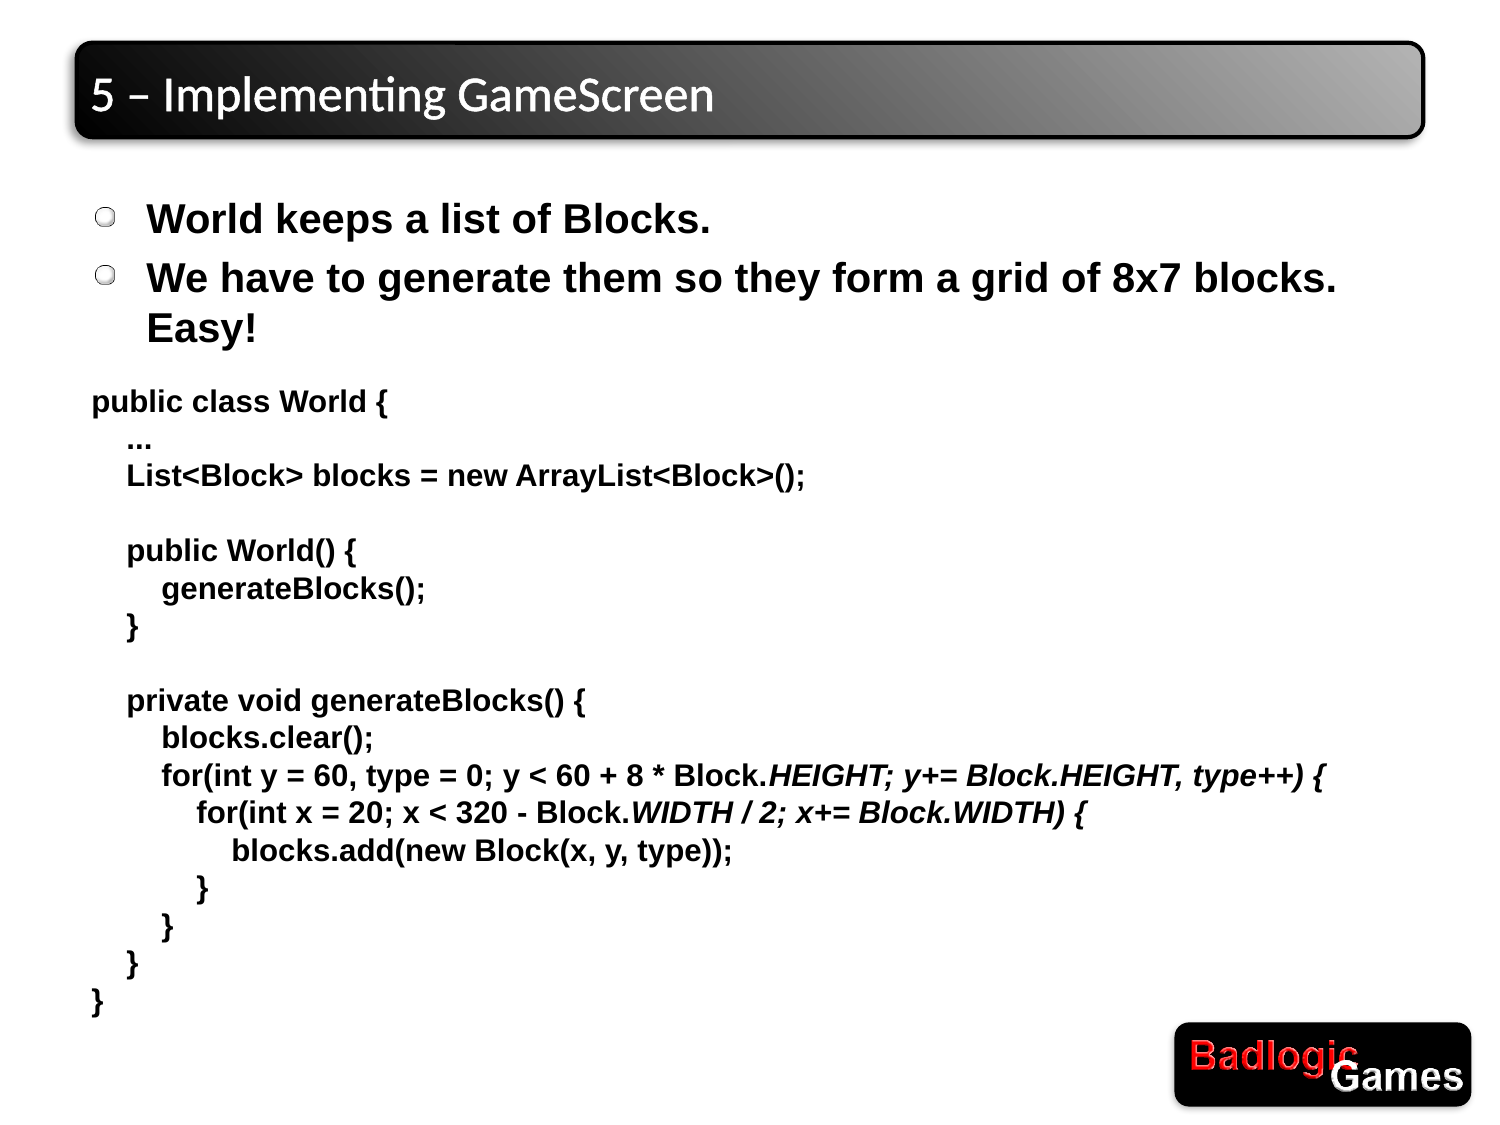

# 5 – Implementing GameScreen
World keeps a list of Blocks.
We have to generate them so they form a grid of 8x7 blocks. Easy!
public class World {
    ...
    List<Block> blocks = new ArrayList<Block>();

    public World() {
        generateBlocks();
    }

    private void generateBlocks() {
        blocks.clear();
        for(int y = 60, type = 0; y < 60 + 8 * Block.HEIGHT; y+= Block.HEIGHT, type++) {
            for(int x = 20; x < 320 - Block.WIDTH / 2; x+= Block.WIDTH) {
                blocks.add(new Block(x, y, type));
            }
        }
    }
}